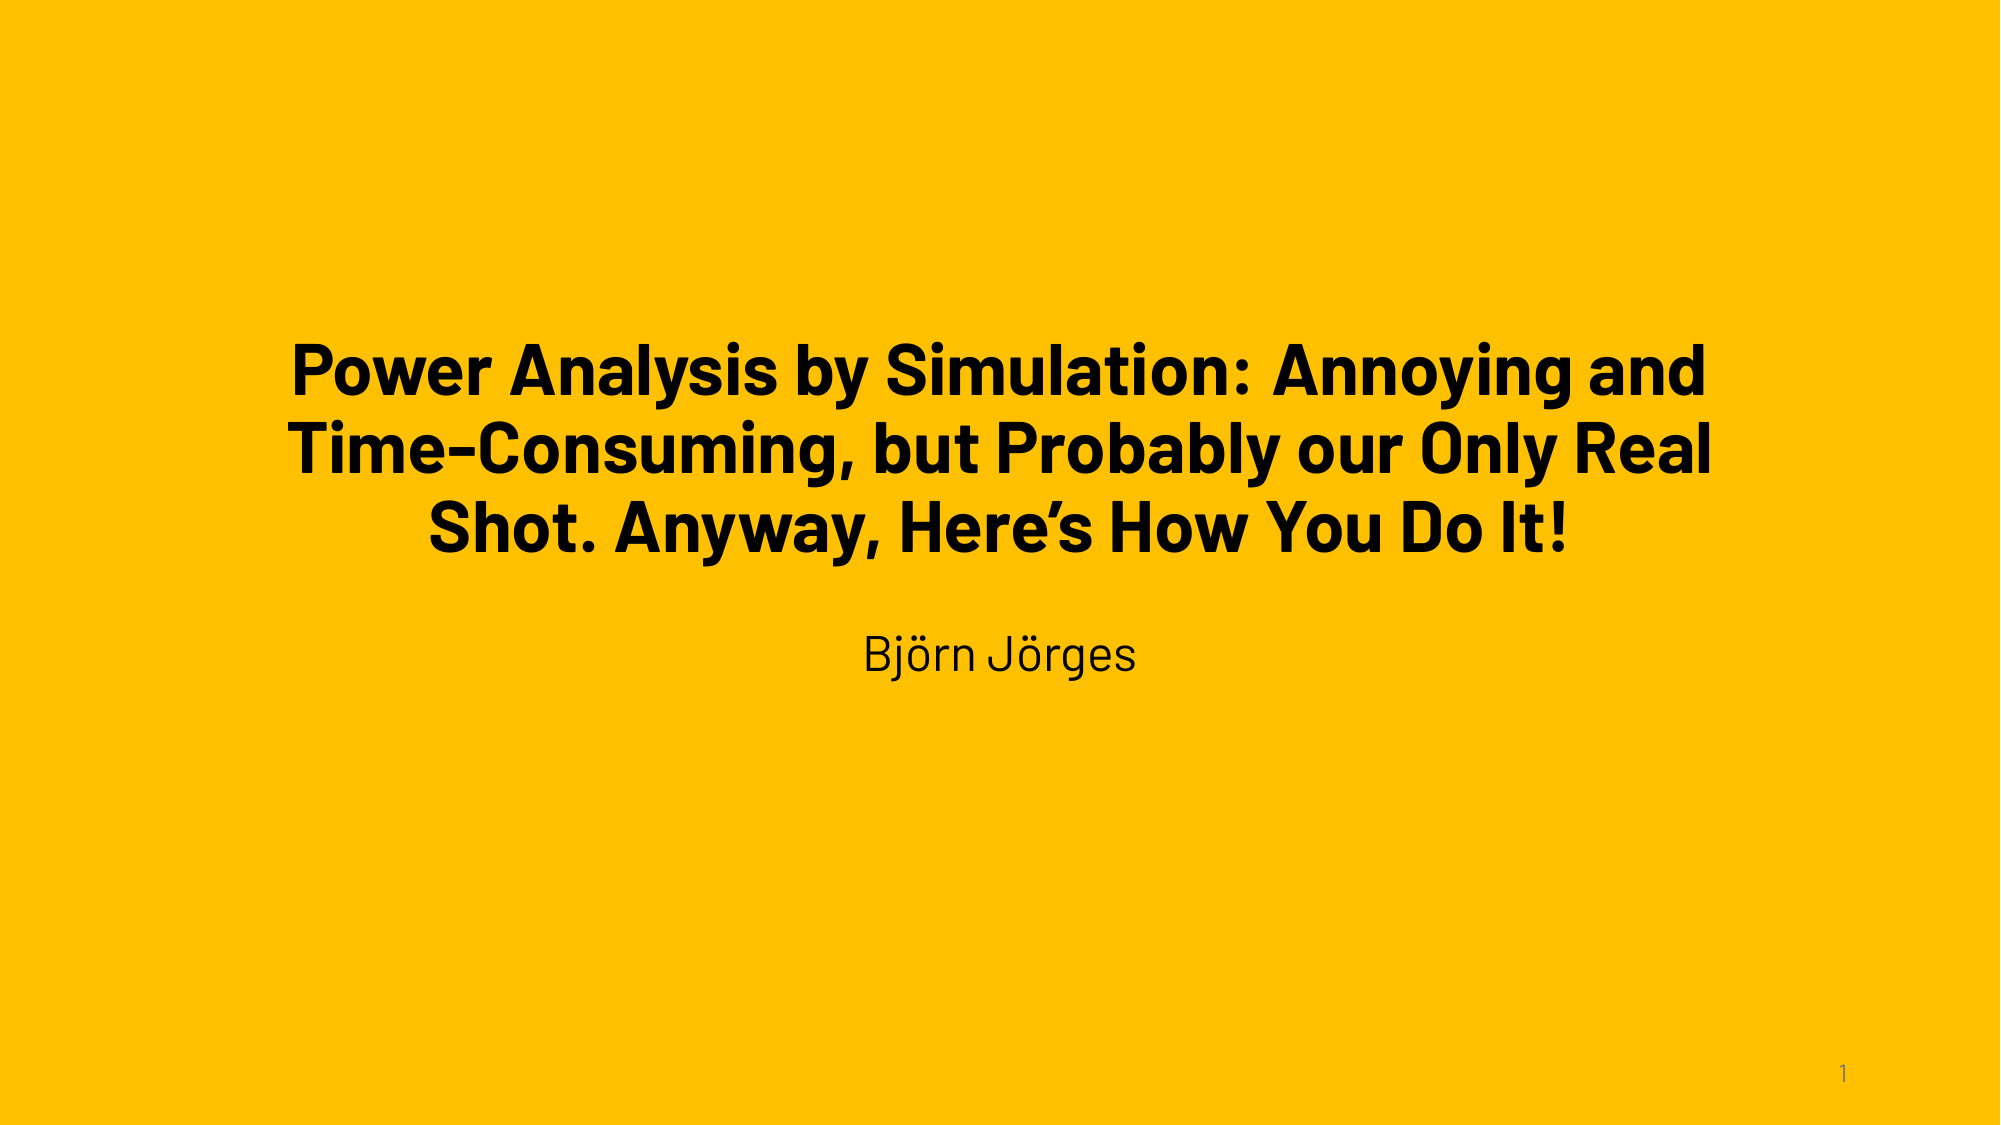

# Power Analysis by Simulation: Annoying and Time-Consuming, but Probably our Only Real Shot. Anyway, Here’s How You Do It!
Björn Jörges
1